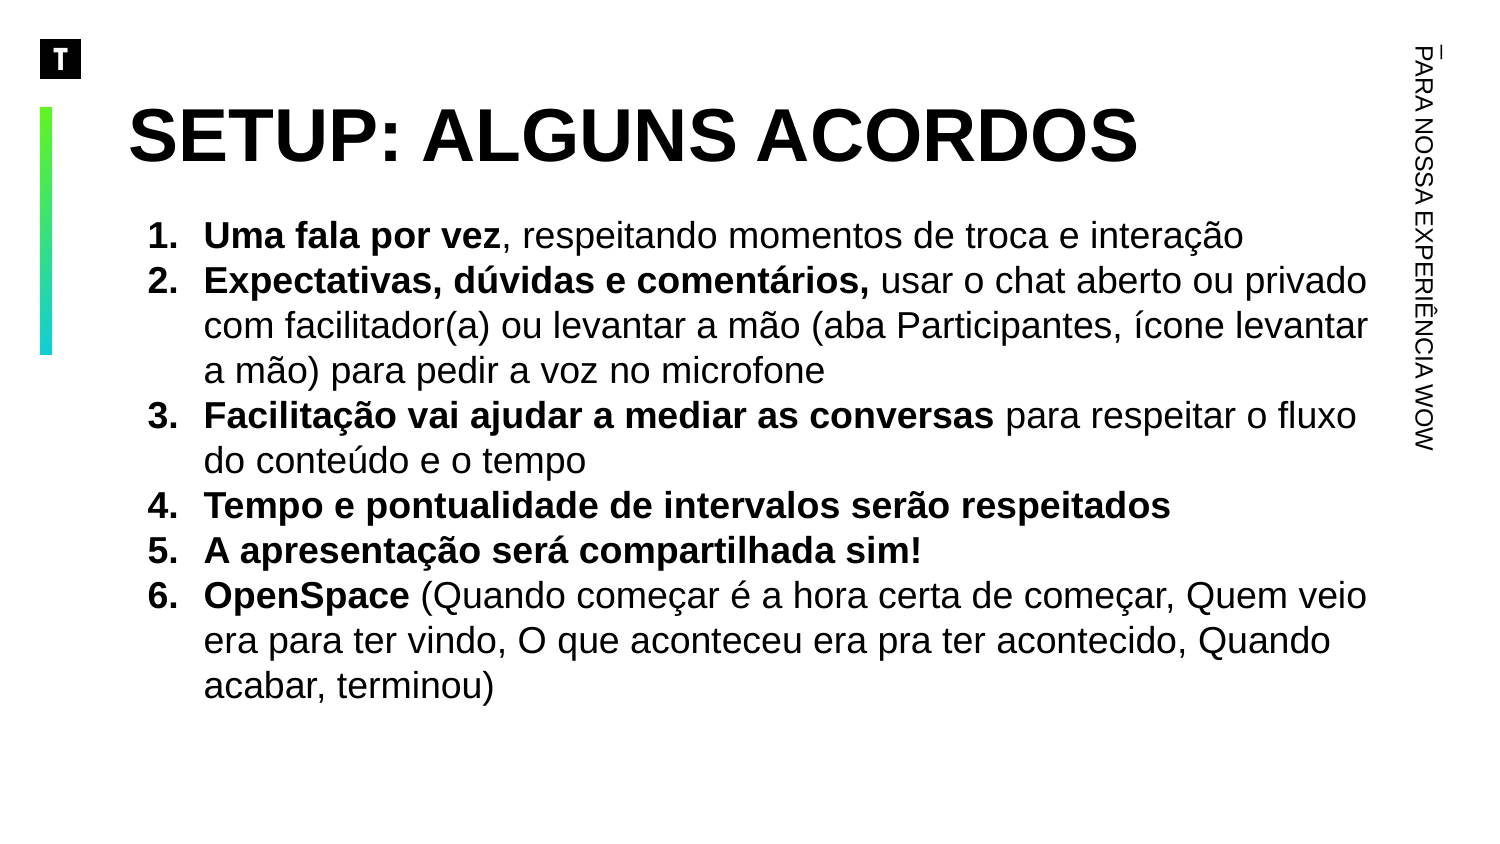

# SETUP: ALGUNS ACORDOS

Uma fala por vez, respeitando momentos de troca e interação
Expectativas, dúvidas e comentários, usar o chat aberto ou privado com facilitador(a) ou levantar a mão (aba Participantes, ícone levantar a mão) para pedir a voz no microfone
Facilitação vai ajudar a mediar as conversas para respeitar o fluxo do conteúdo e o tempo
Tempo e pontualidade de intervalos serão respeitados
A apresentação será compartilhada sim!
OpenSpace (Quando começar é a hora certa de começar, Quem veio era para ter vindo, O que aconteceu era pra ter acontecido, Quando acabar, terminou)

_
PARA NOSSA EXPERIÊNCIA WOW